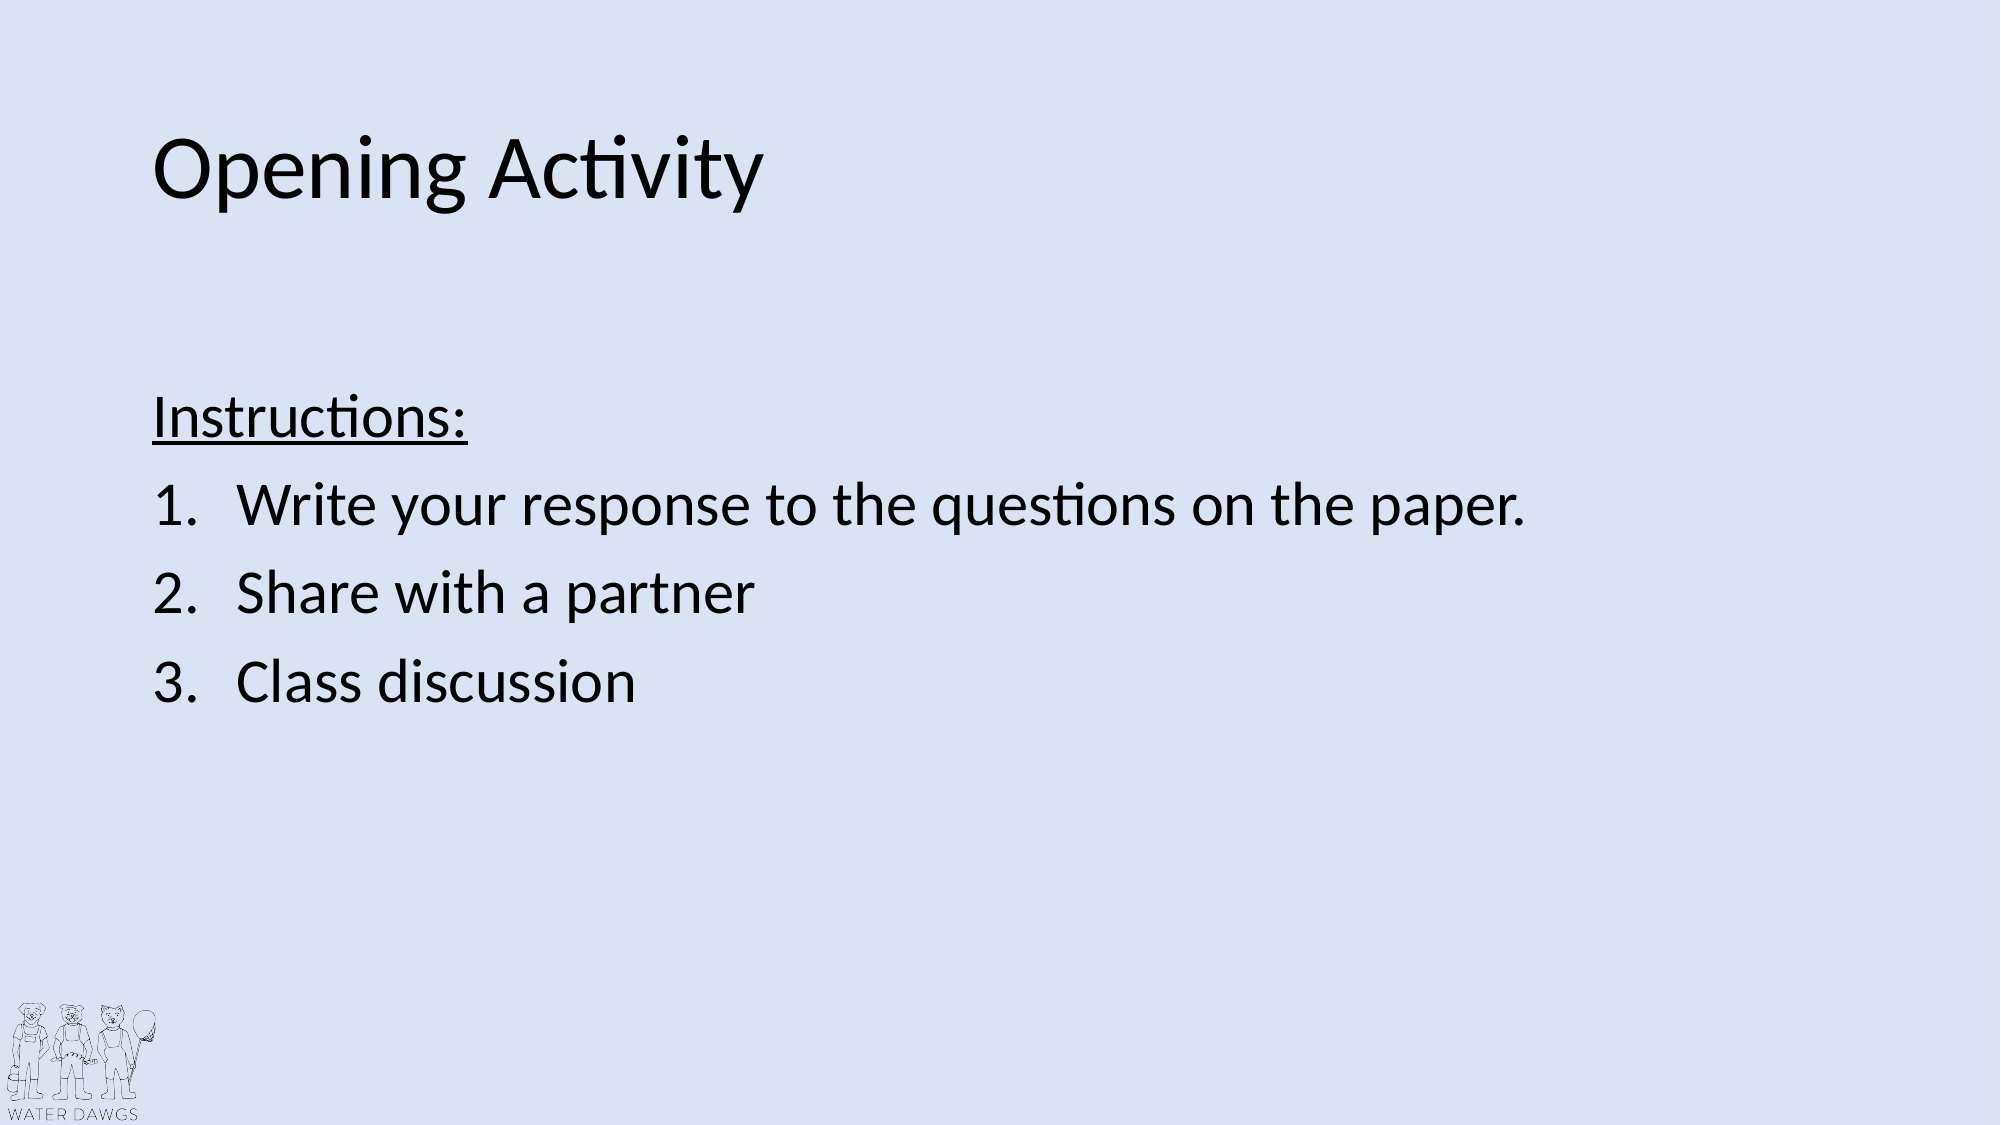

# Opening Activity
Instructions:
Write your response to the questions on the paper.
Share with a partner
Class discussion